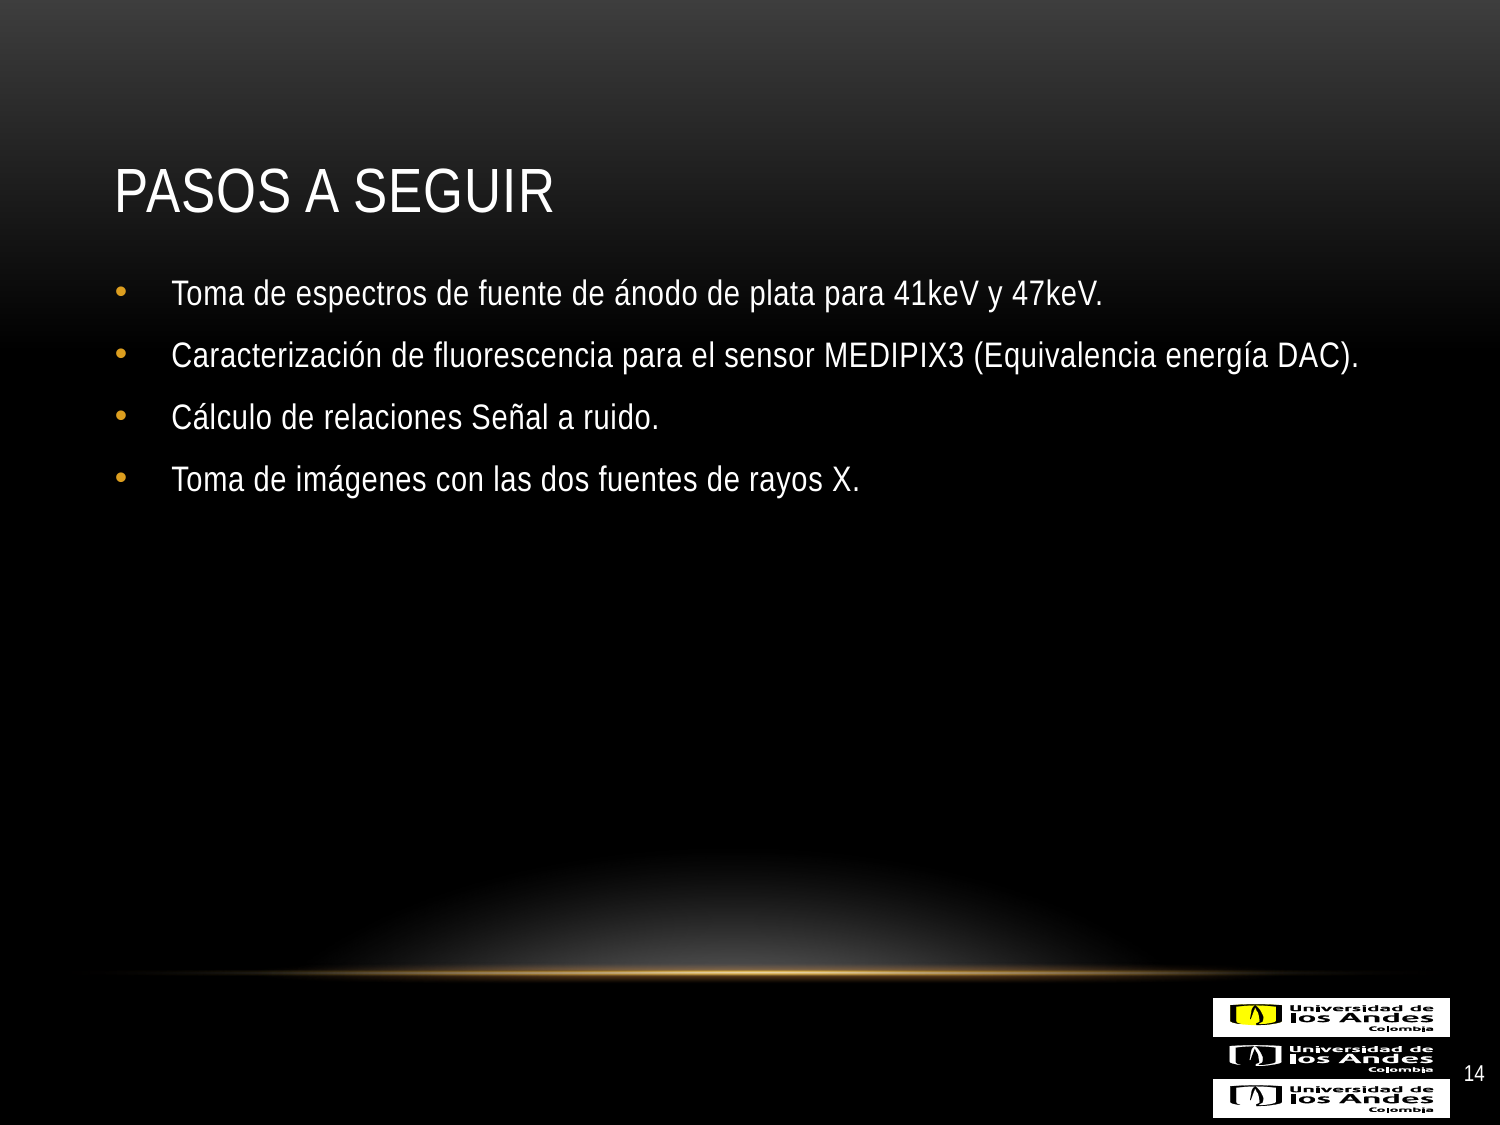

# Pasos a seguir
Toma de espectros de fuente de ánodo de plata para 41keV y 47keV.
Caracterización de fluorescencia para el sensor MEDIPIX3 (Equivalencia energía DAC).
Cálculo de relaciones Señal a ruido.
Toma de imágenes con las dos fuentes de rayos X.
14